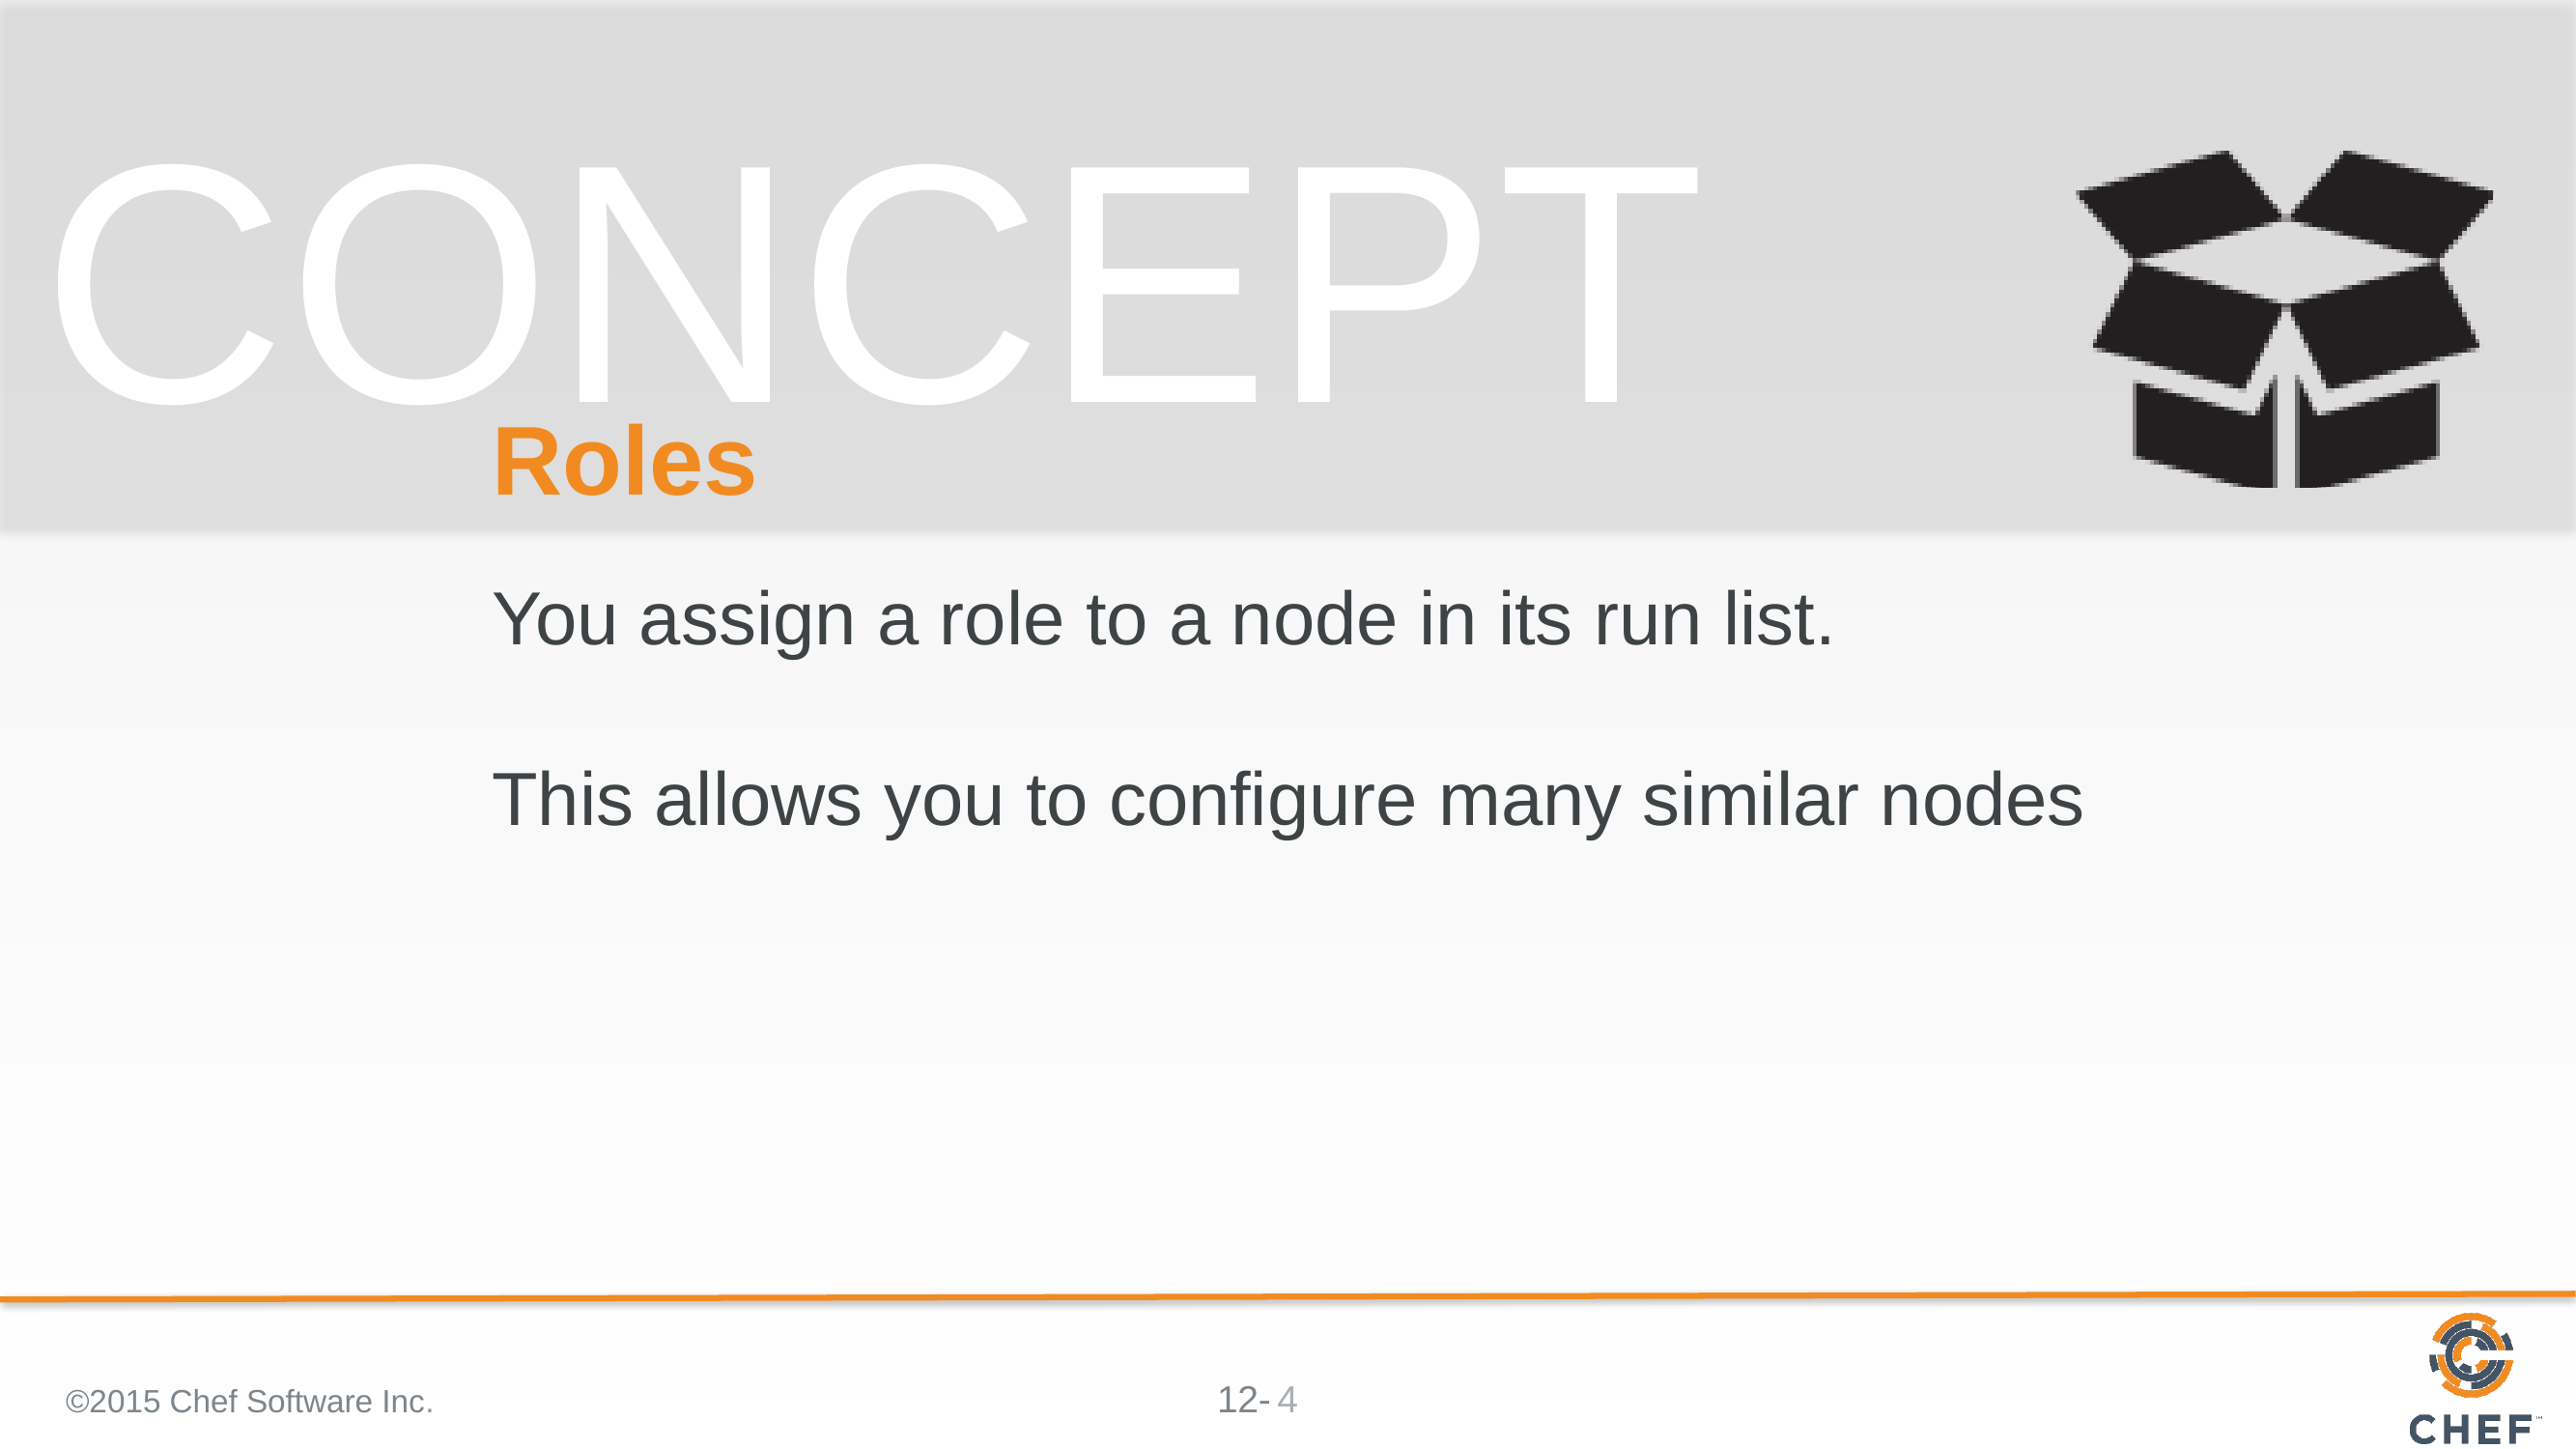

# Roles
You assign a role to a node in its run list.

This allows you to configure many similar nodes
©2015 Chef Software Inc.
4